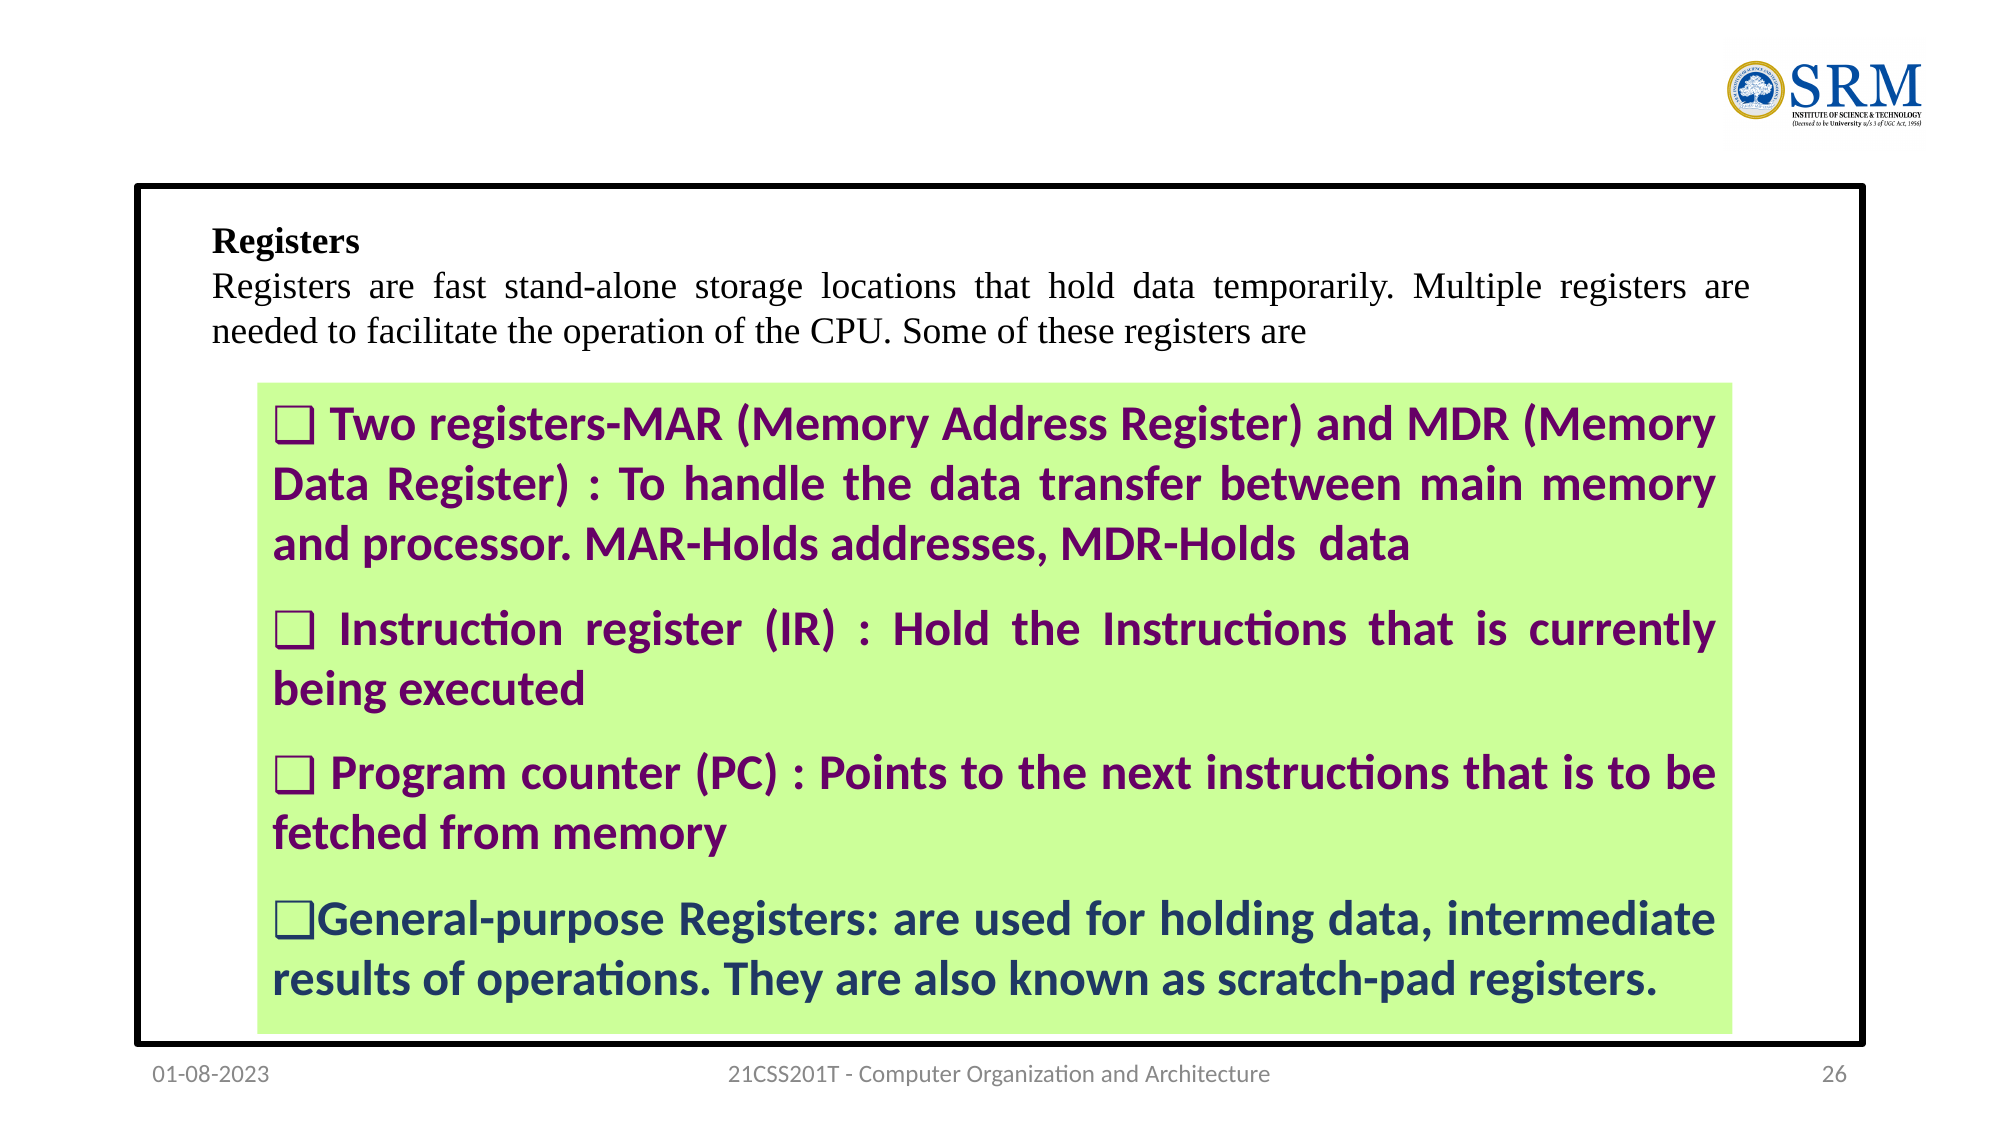

Registers
Registers are fast stand-alone storage locations that hold data temporarily. Multiple registers are needed to facilitate the operation of the CPU. Some of these registers are

 Two registers-MAR (Memory Address Register) and MDR (Memory Data Register) : To handle the data transfer between main memory and processor. MAR-Holds addresses, MDR-Holds  data
 Instruction register (IR) : Hold the Instructions that is currently being executed
 Program counter (PC) : Points to the next instructions that is to be fetched from memory
General-purpose Registers: are used for holding data, intermediate results of operations. They are also known as scratch-pad registers.
01-08-2023
21CSS201T - Computer Organization and Architecture
26